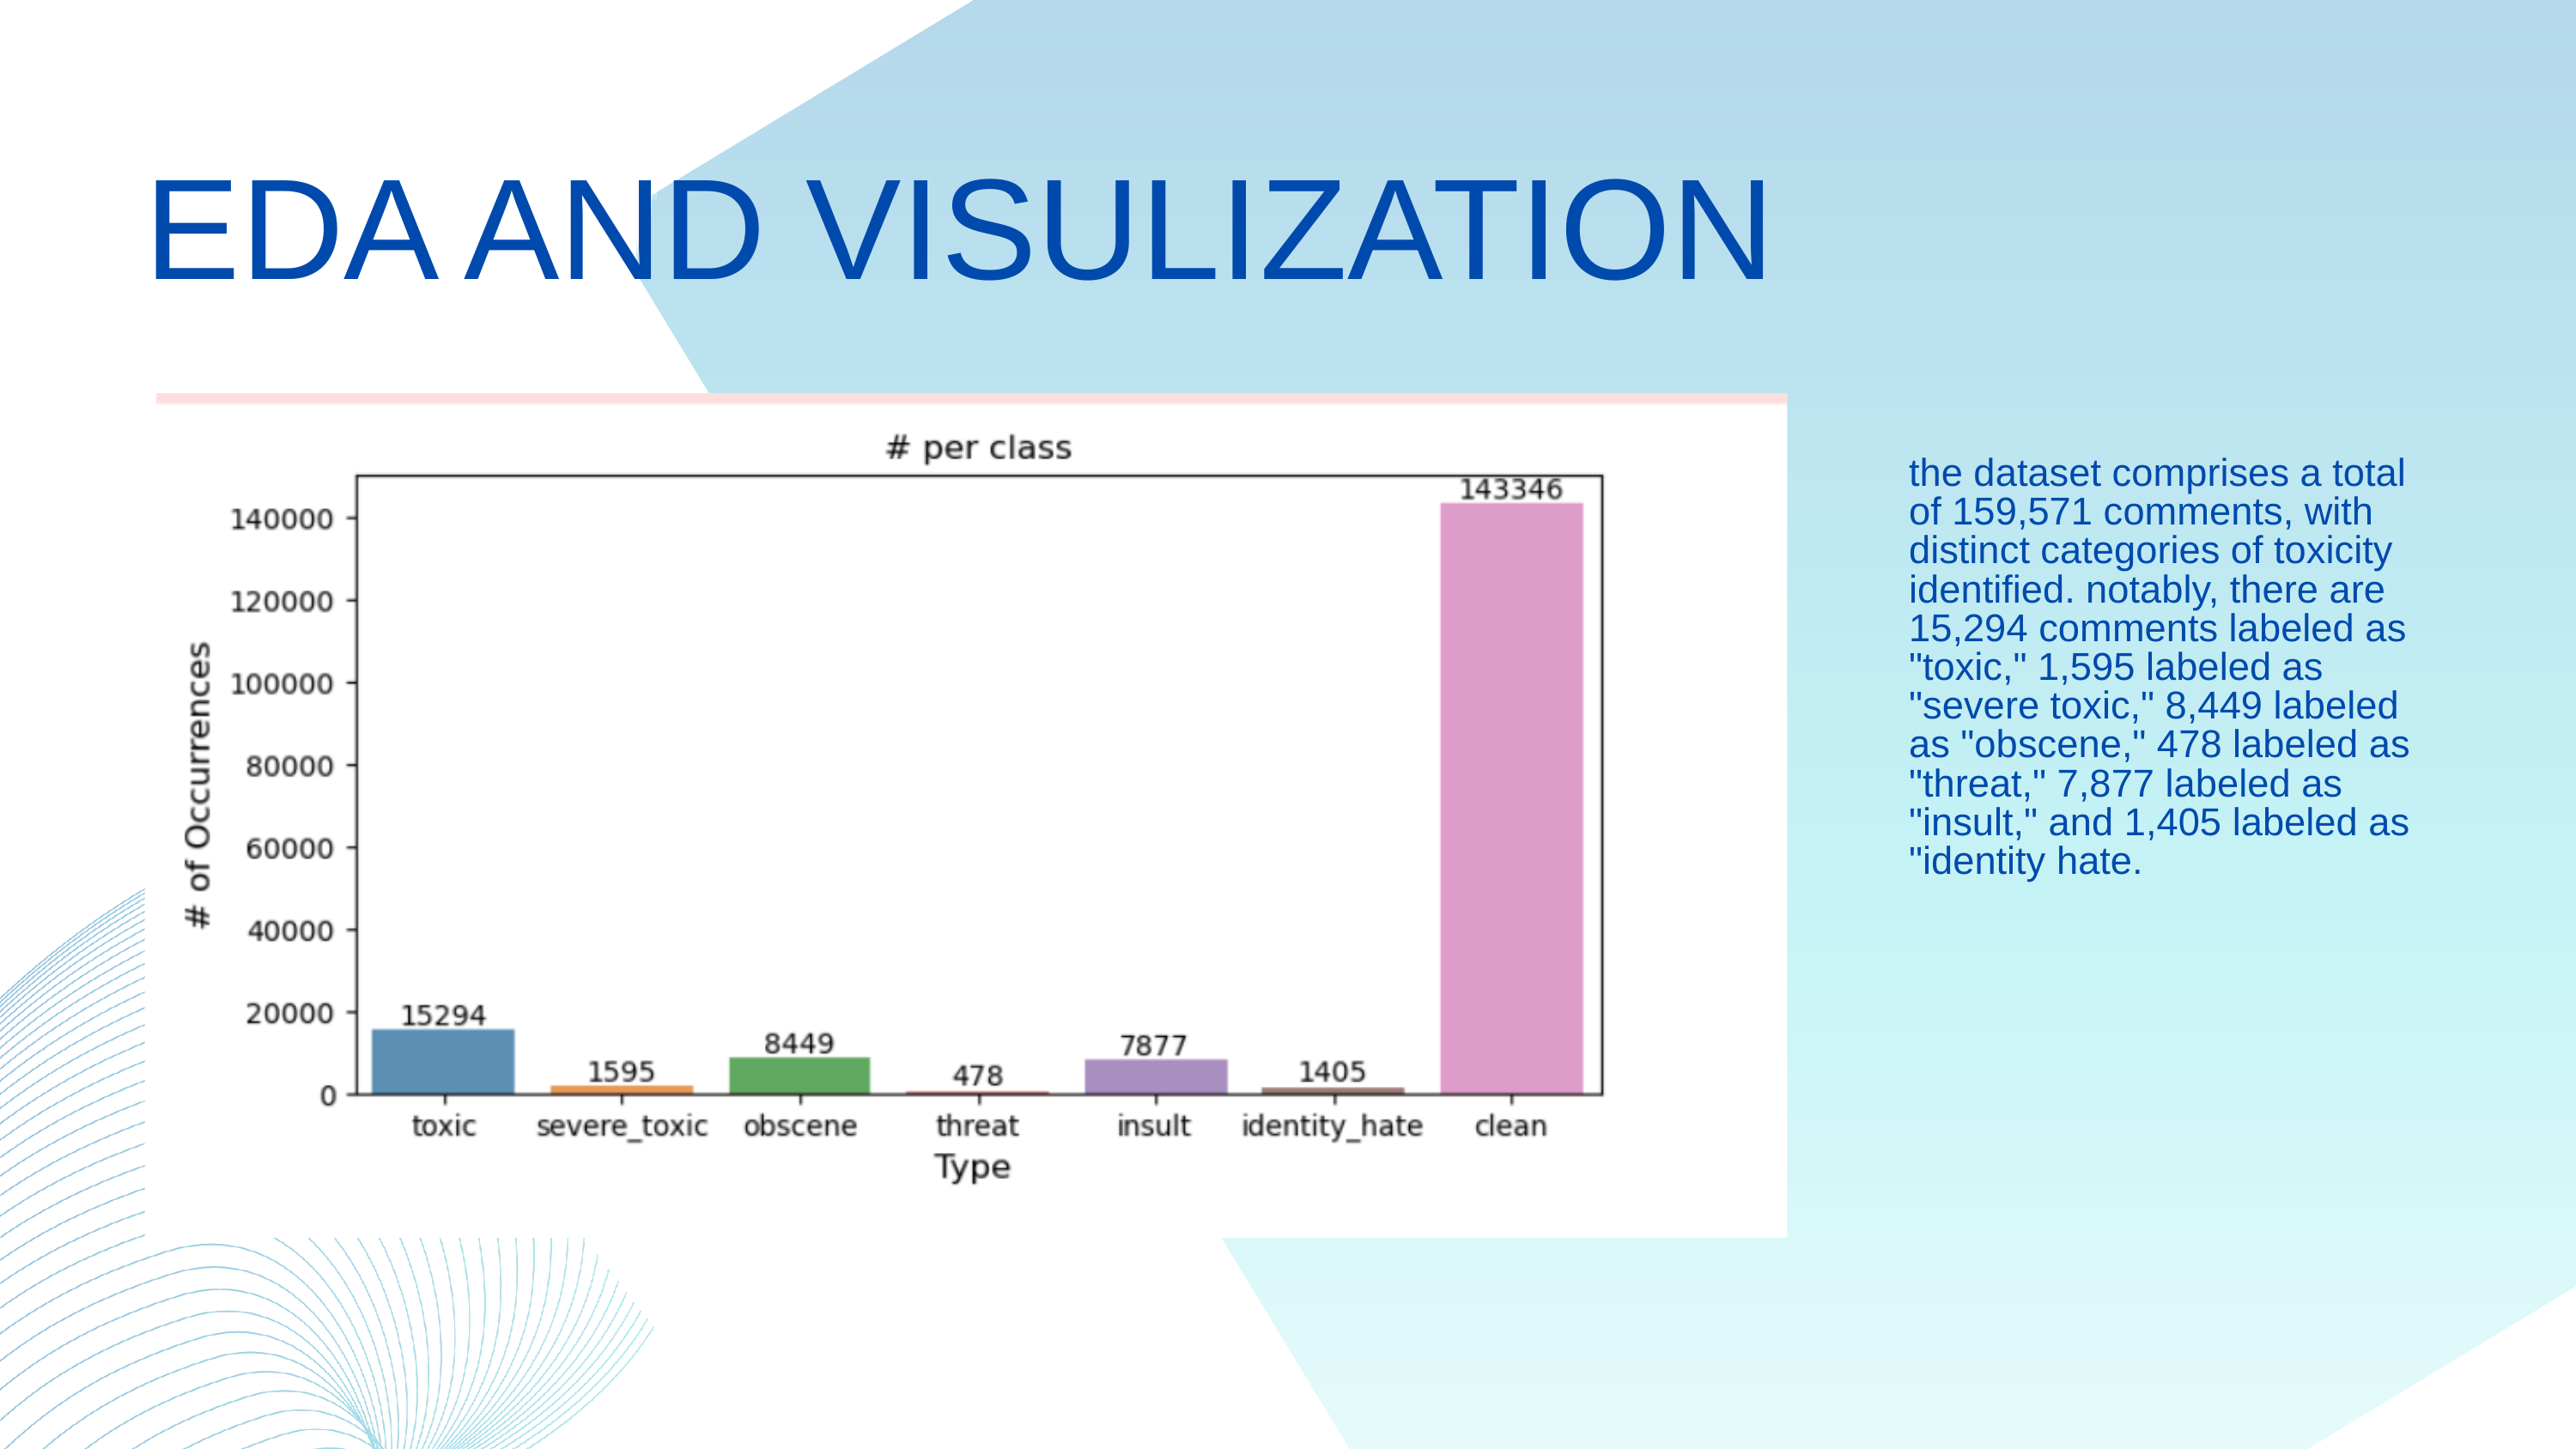

EDA AND VISULIZATION

the dataset comprises a total of 159,571 comments, with distinct categories of toxicity identified. notably, there are 15,294 comments labeled as "toxic," 1,595 labeled as "severe toxic," 8,449 labeled as "obscene," 478 labeled as "threat," 7,877 labeled as "insult," and 1,405 labeled as "identity hate.